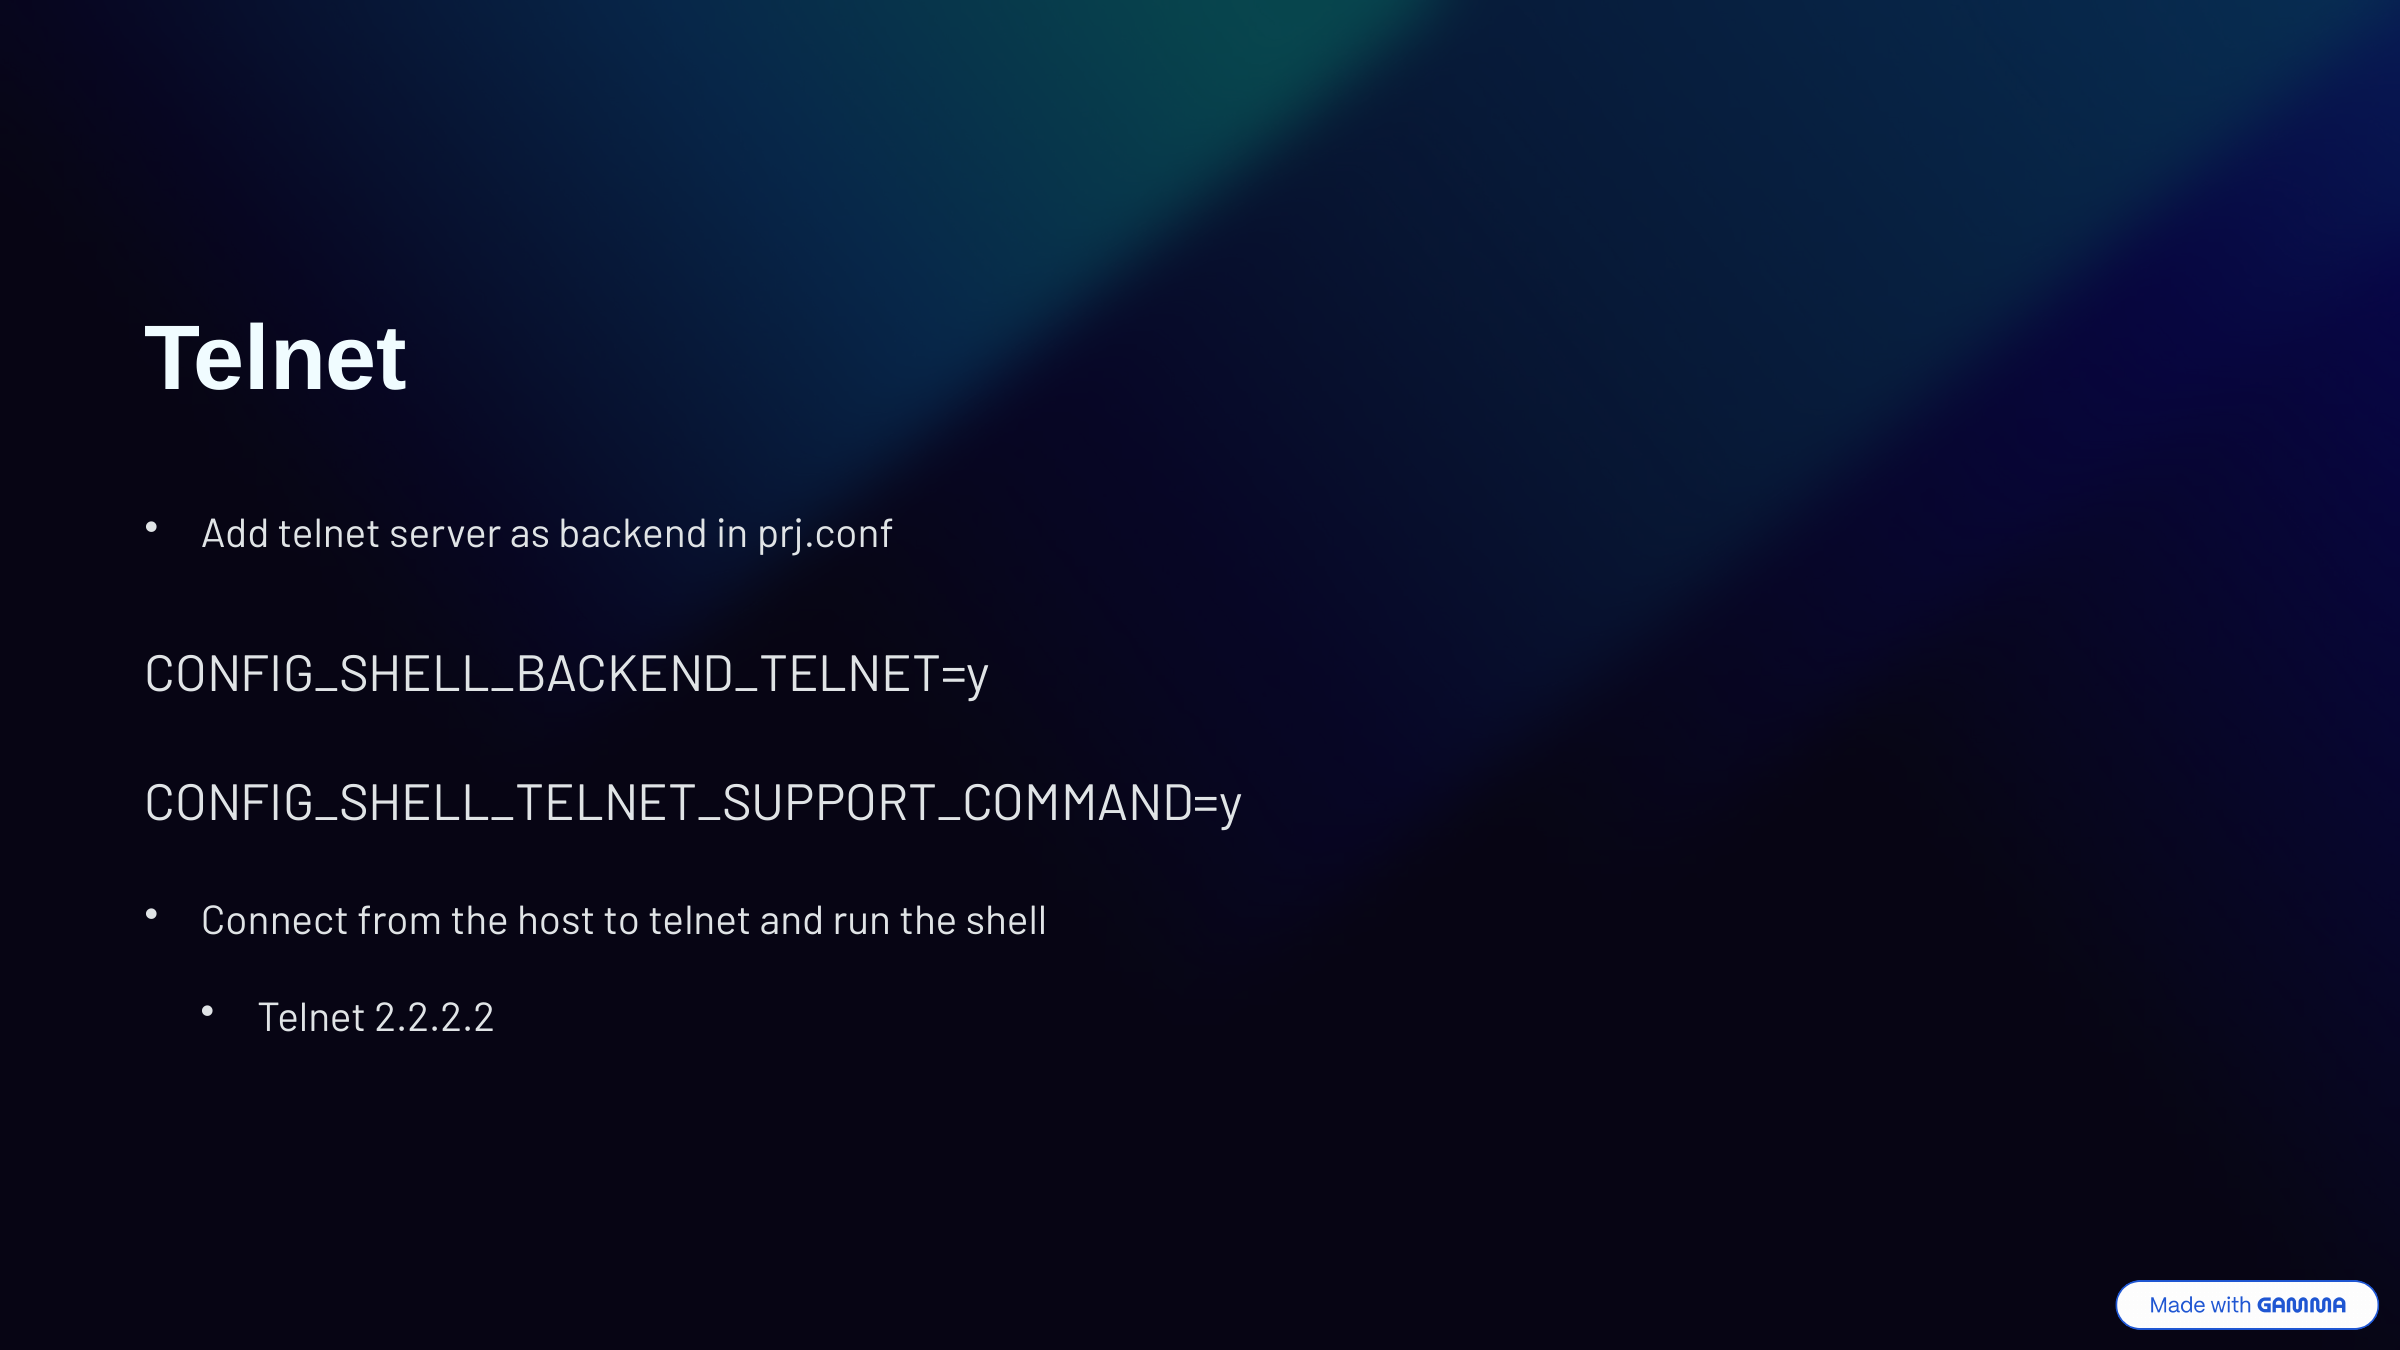

Telnet
Add telnet server as backend in prj.conf
CONFIG_SHELL_BACKEND_TELNET=y
CONFIG_SHELL_TELNET_SUPPORT_COMMAND=y
Connect from the host to telnet and run the shell
Telnet 2.2.2.2